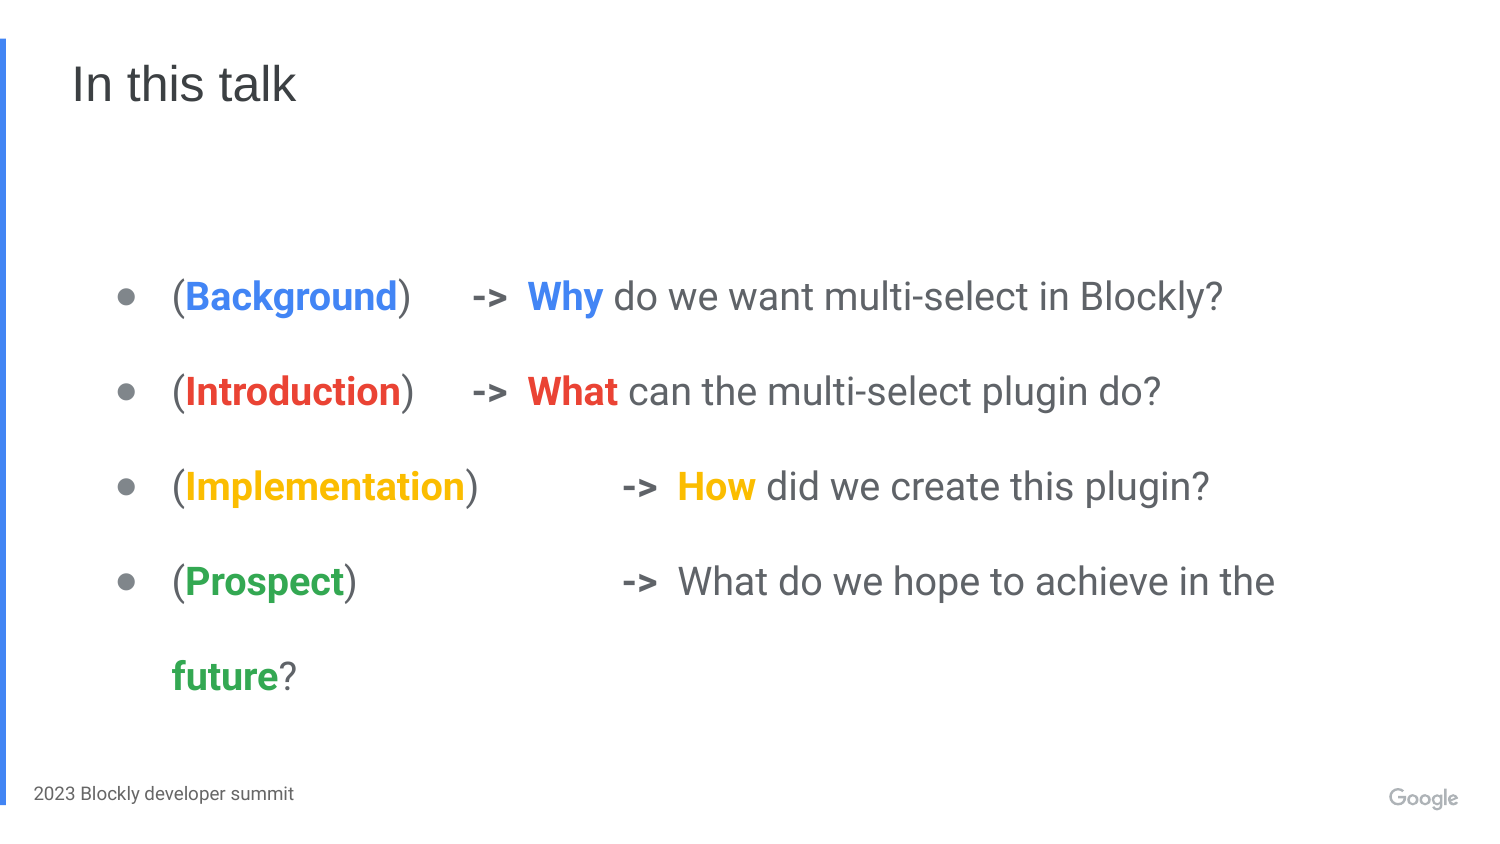

# In this talk
(Background)	->  Why do we want multi-select in Blockly?
(Introduction)	->  What can the multi-select plugin do?
(Implementation)	->  How did we create this plugin?
(Prospect)		->  What do we hope to achieve in the future?